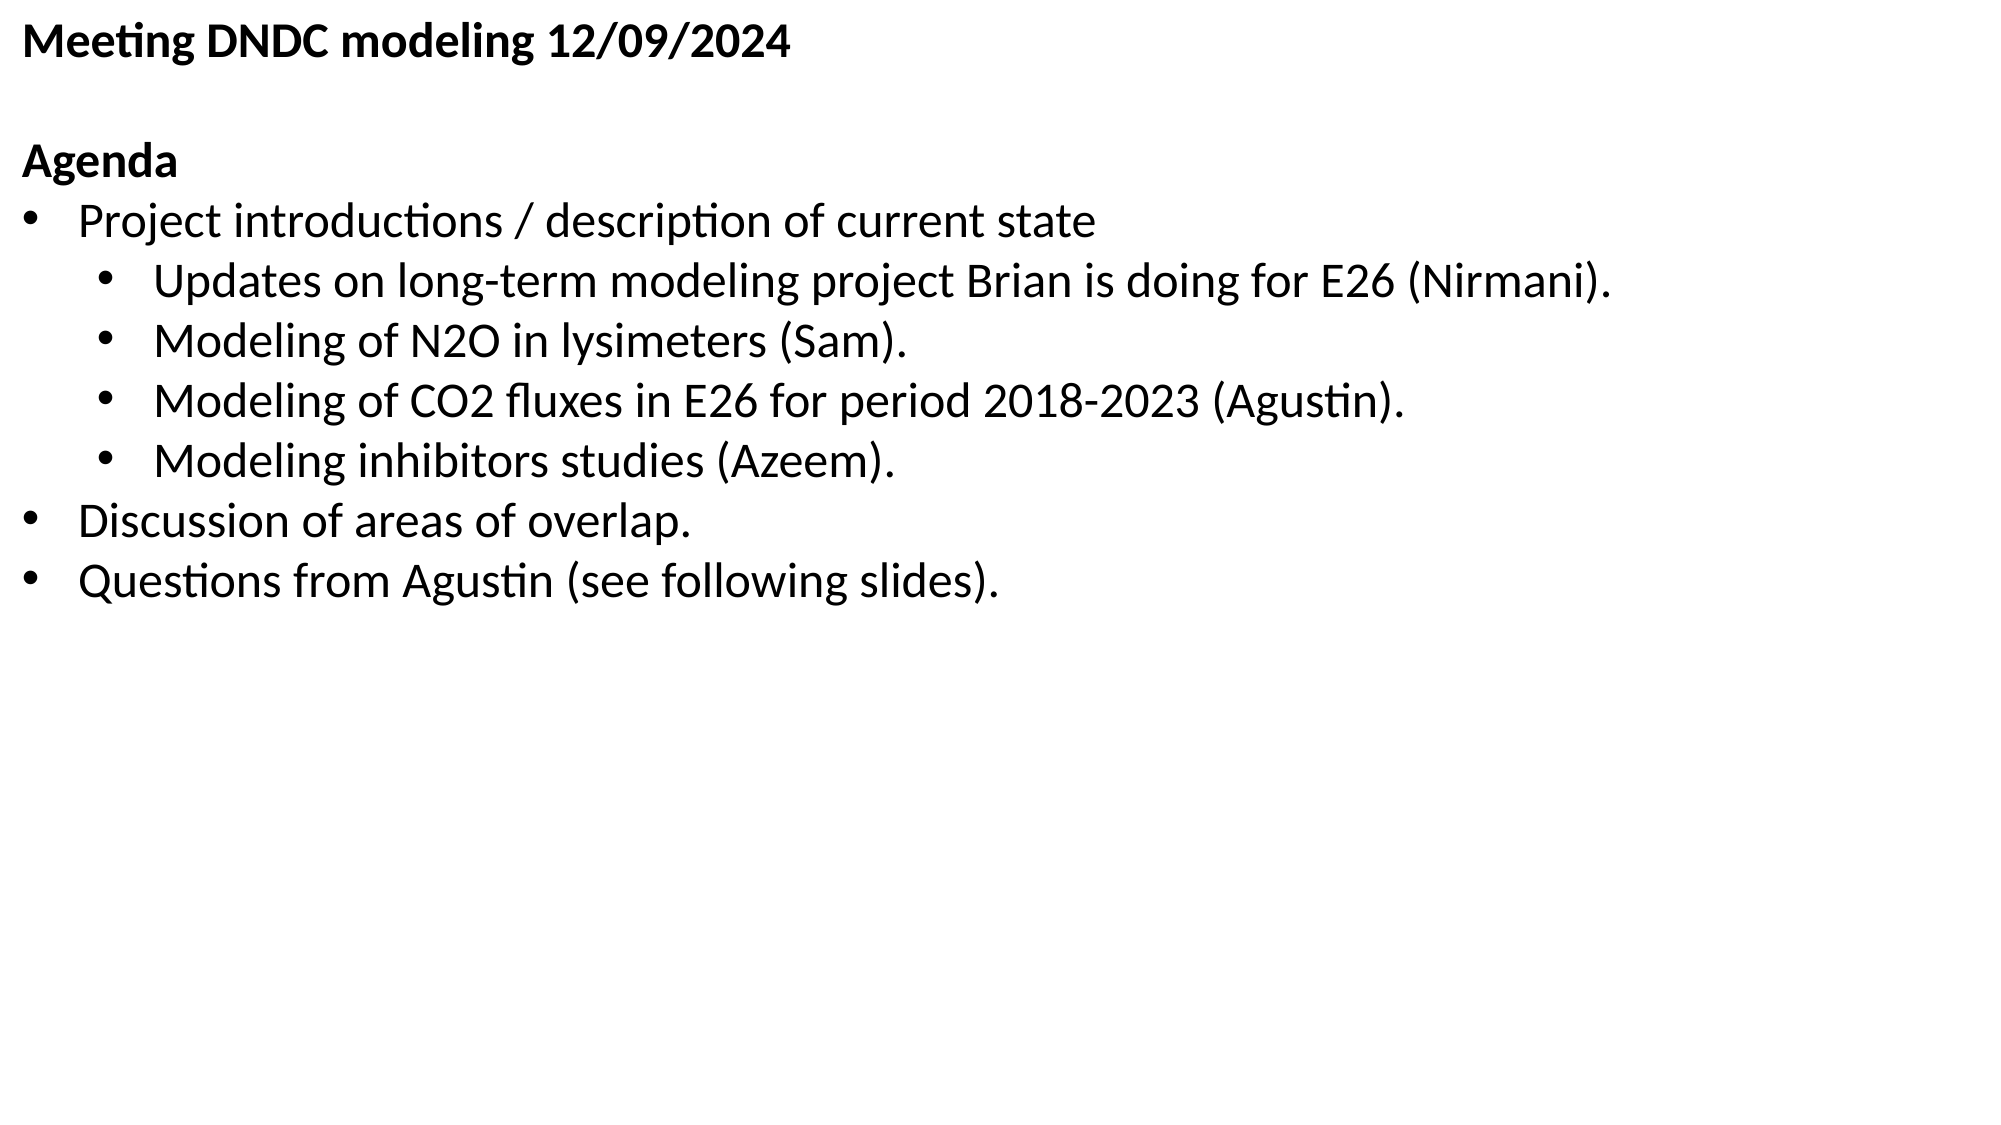

Meeting DNDC modeling 12/09/2024

Agenda
Project introductions / description of current state
Updates on long-term modeling project Brian is doing for E26 (Nirmani).
Modeling of N2O in lysimeters (Sam).
Modeling of CO2 fluxes in E26 for period 2018-2023 (Agustin).
Modeling inhibitors studies (Azeem).
Discussion of areas of overlap.
Questions from Agustin (see following slides).